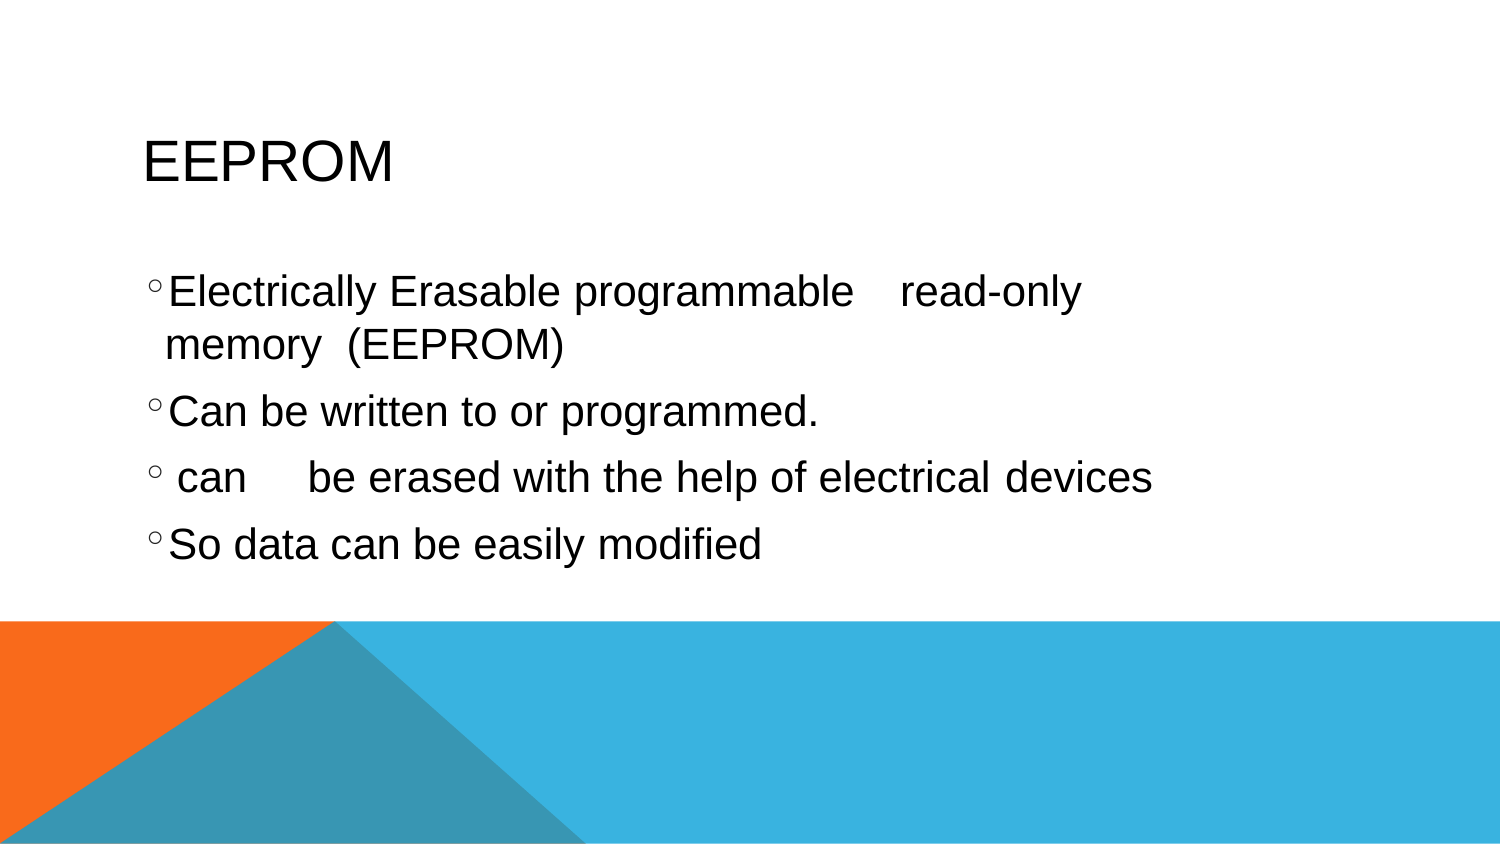

# EEPROM
Electrically Erasable programmable	read-only memory  (EEPROM)
Can be written to or programmed.
can	be erased with the help of electrical devices
So data can be easily modified